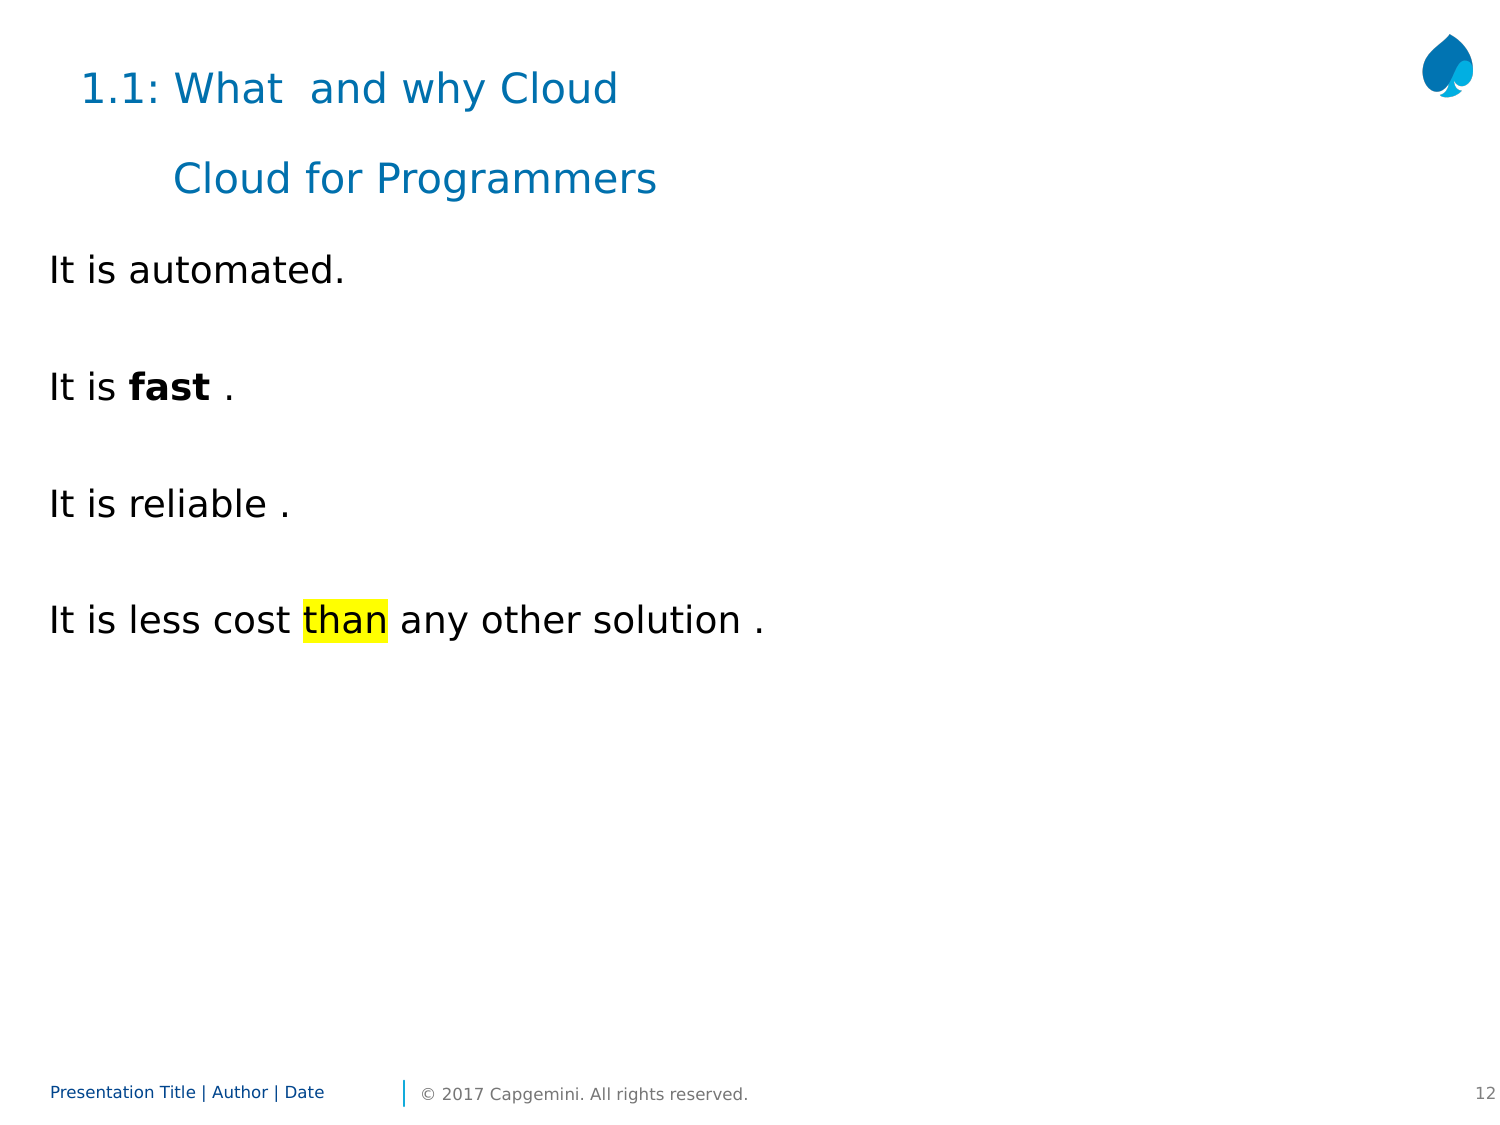

1.1: What  and why Cloud
       Cloud for Programmers
It is automated.

It is fast .

It is reliable .

It is less cost than any other solution .